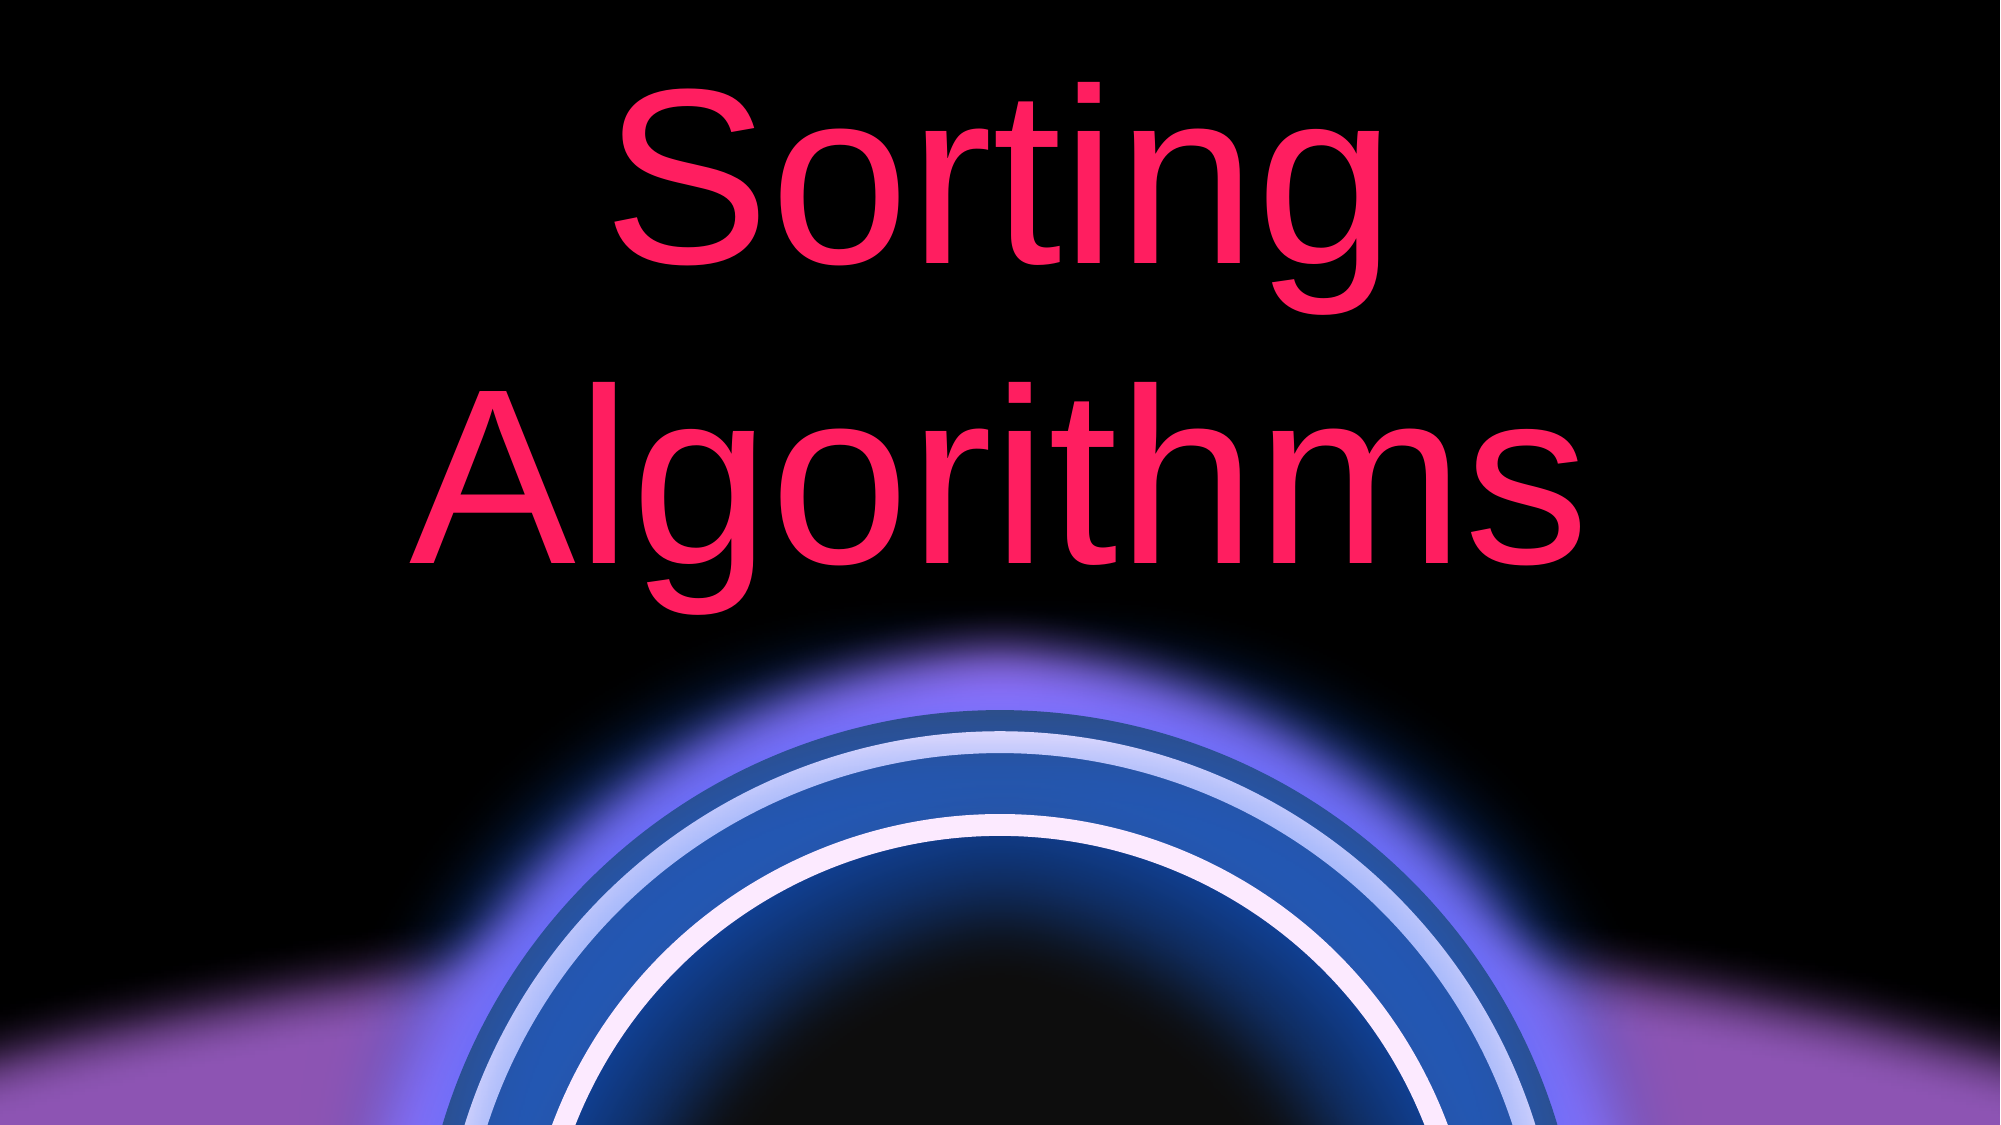

Sorting
Algorithms

Miraga Aliyev – Heap Sort;
Zivar Hasanova – Insertion Sort;

Gunel Khanaliyeva– Selection Sort;
Javidan Alizada – Merge Sort;
Will Present You: